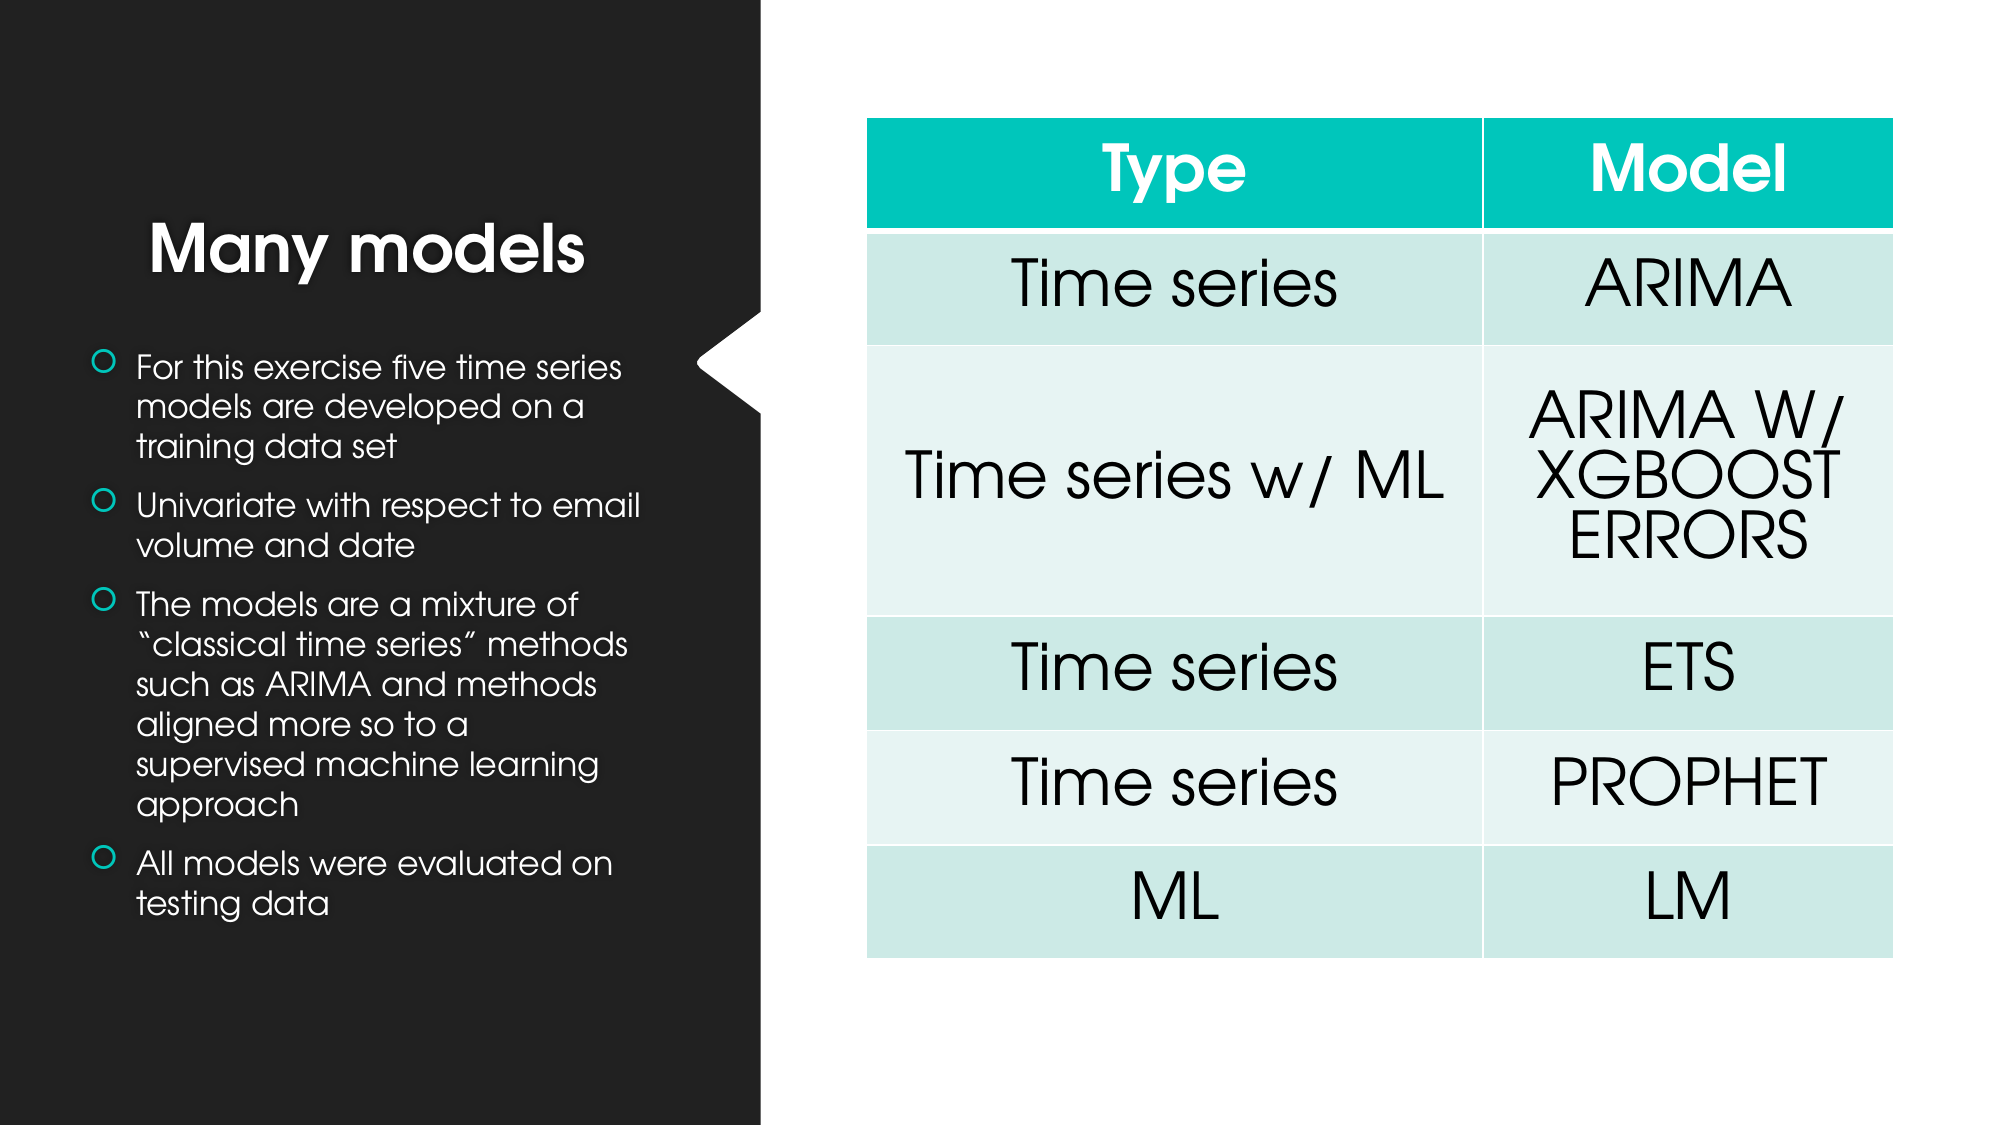

# Many models
| Type | Model |
| --- | --- |
| Time series | ARIMA |
| Time series w/ ML | ARIMA W/ XGBOOST ERRORS |
| Time series | ETS |
| Time series | PROPHET |
| ML | LM |
For this exercise five time series models are developed on a training data set
Univariate with respect to email volume and date
The models are a mixture of “classical time series” methods such as ARIMA and methods aligned more so to a supervised machine learning approach
All models were evaluated on testing data